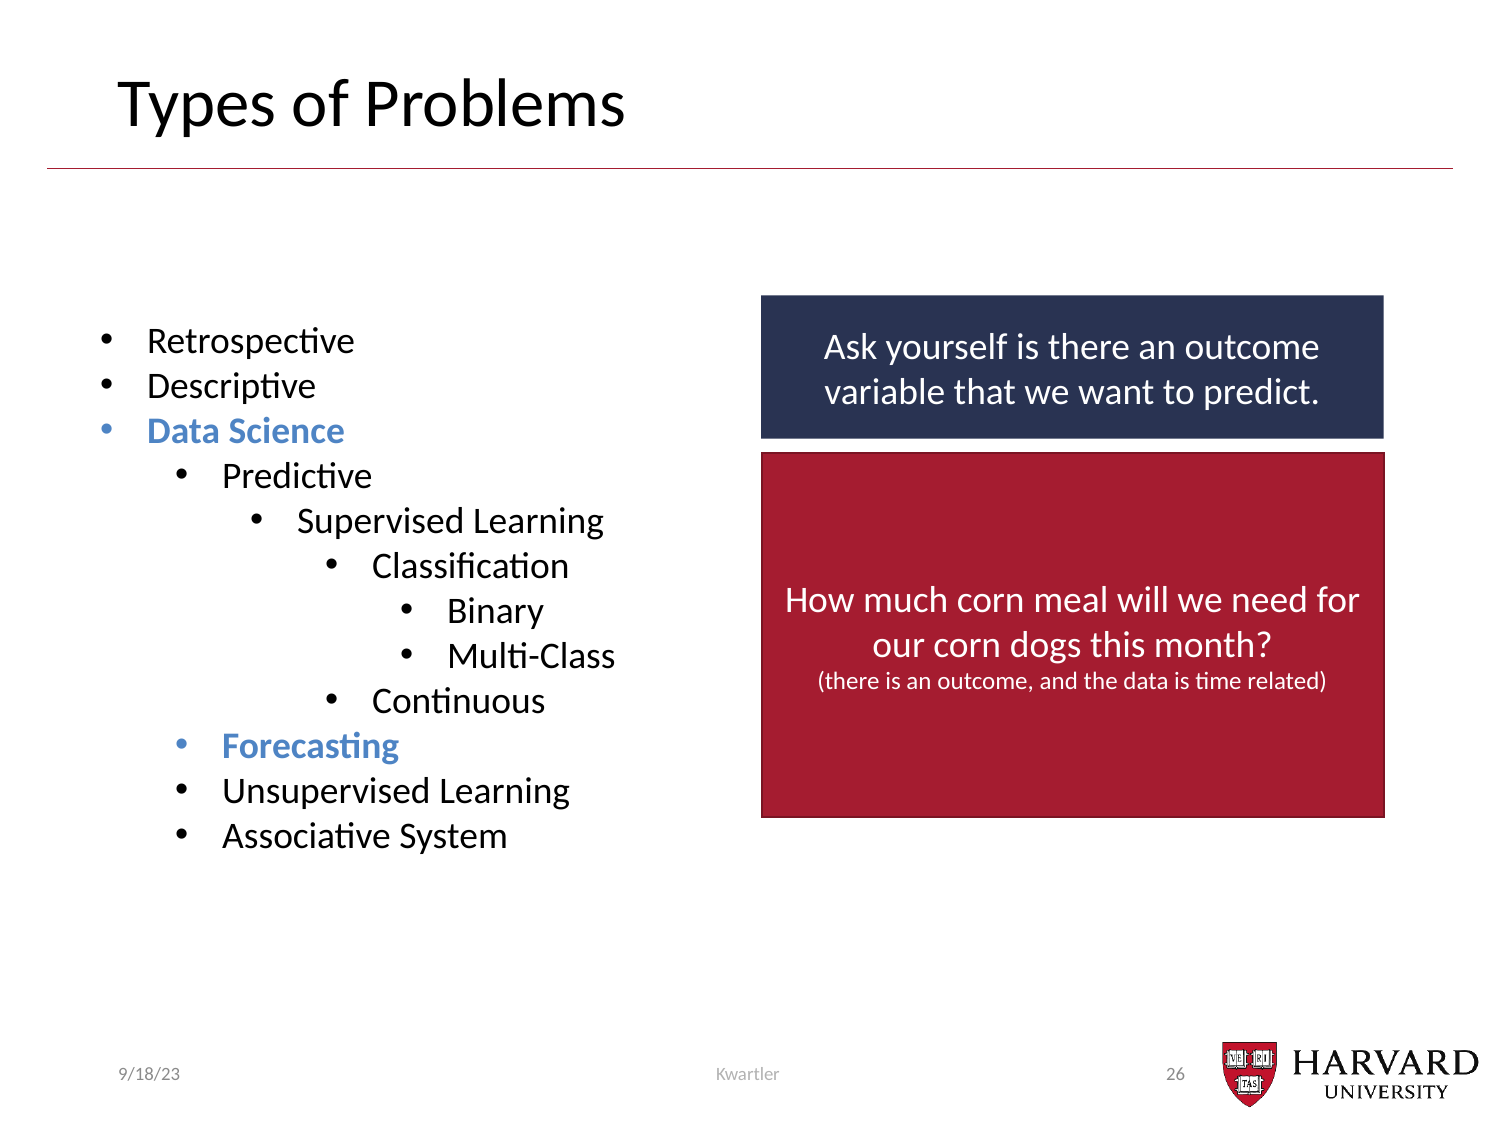

# Types of Problems
Ask yourself is there an outcome variable that we want to predict.
Retrospective
Descriptive
Data Science
Predictive
Supervised Learning
Classification
Binary
Multi-Class
Continuous
Forecasting
Unsupervised Learning
Associative System

How much corn meal will we need for our corn dogs this month?
(there is an outcome, and the data is time related)
9/18/23
Kwartler
26